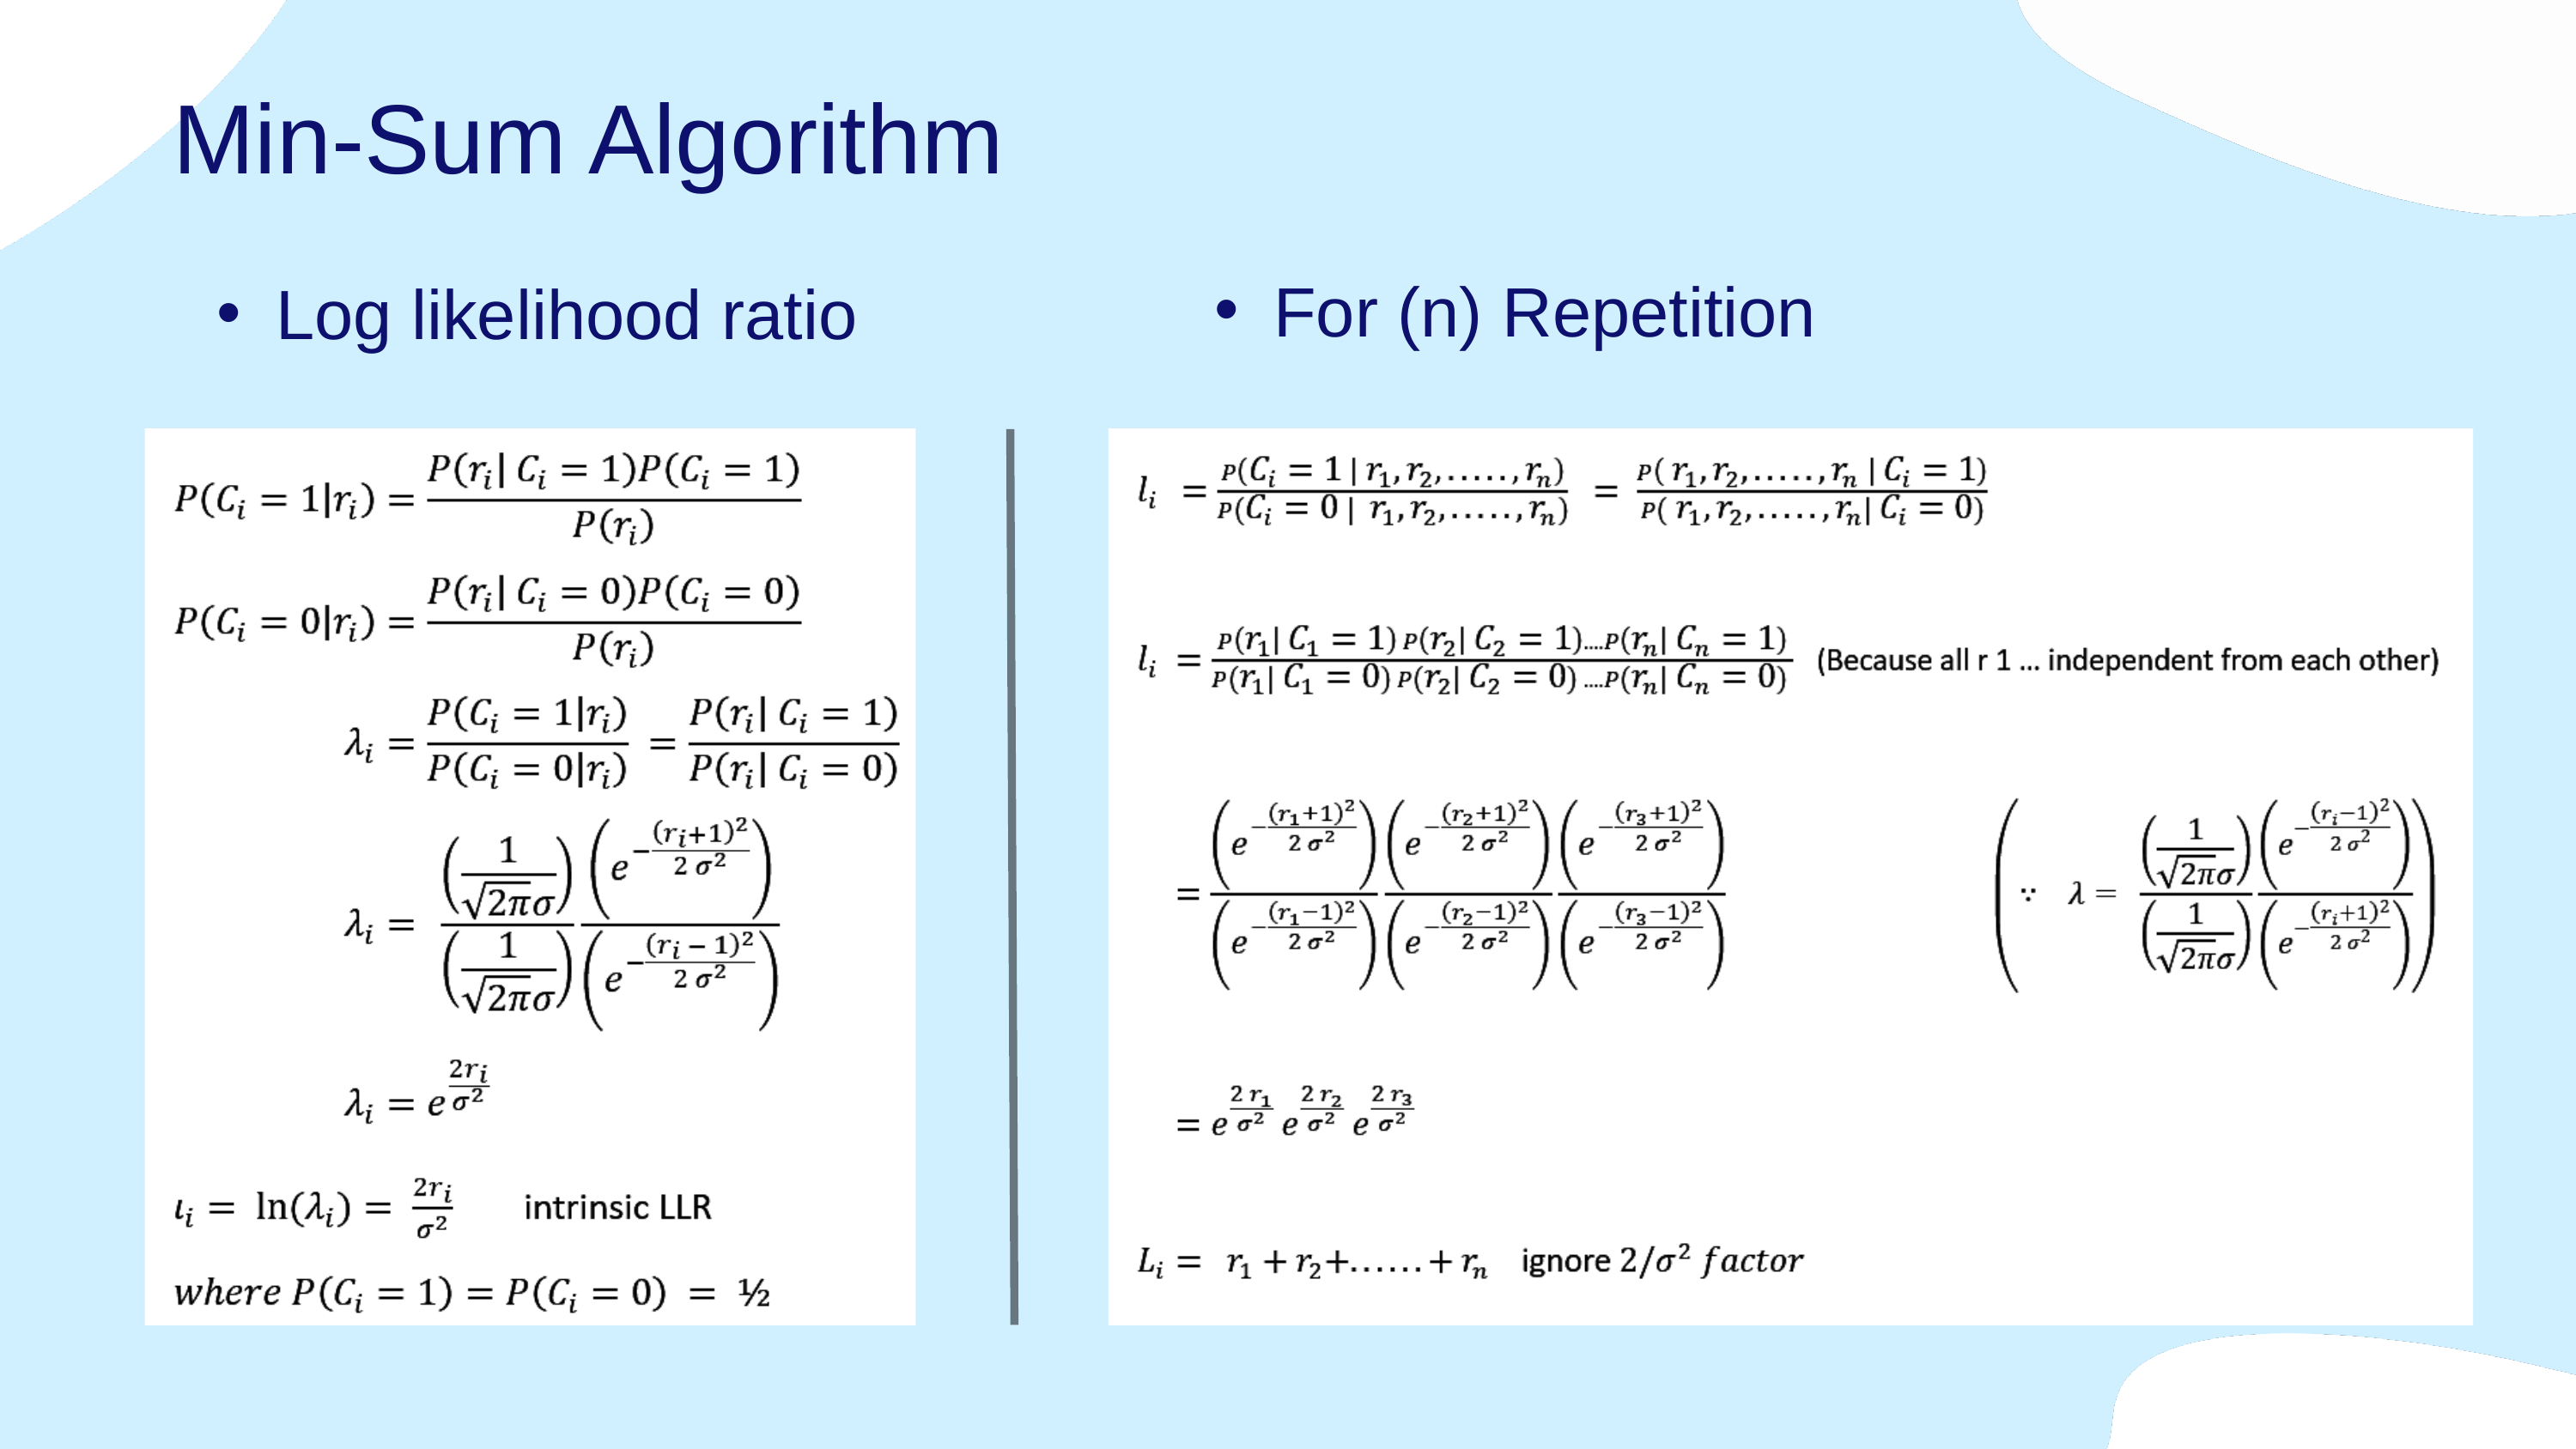

Min-Sum Algorithm
For (n) Repetition
Log likelihood ratio